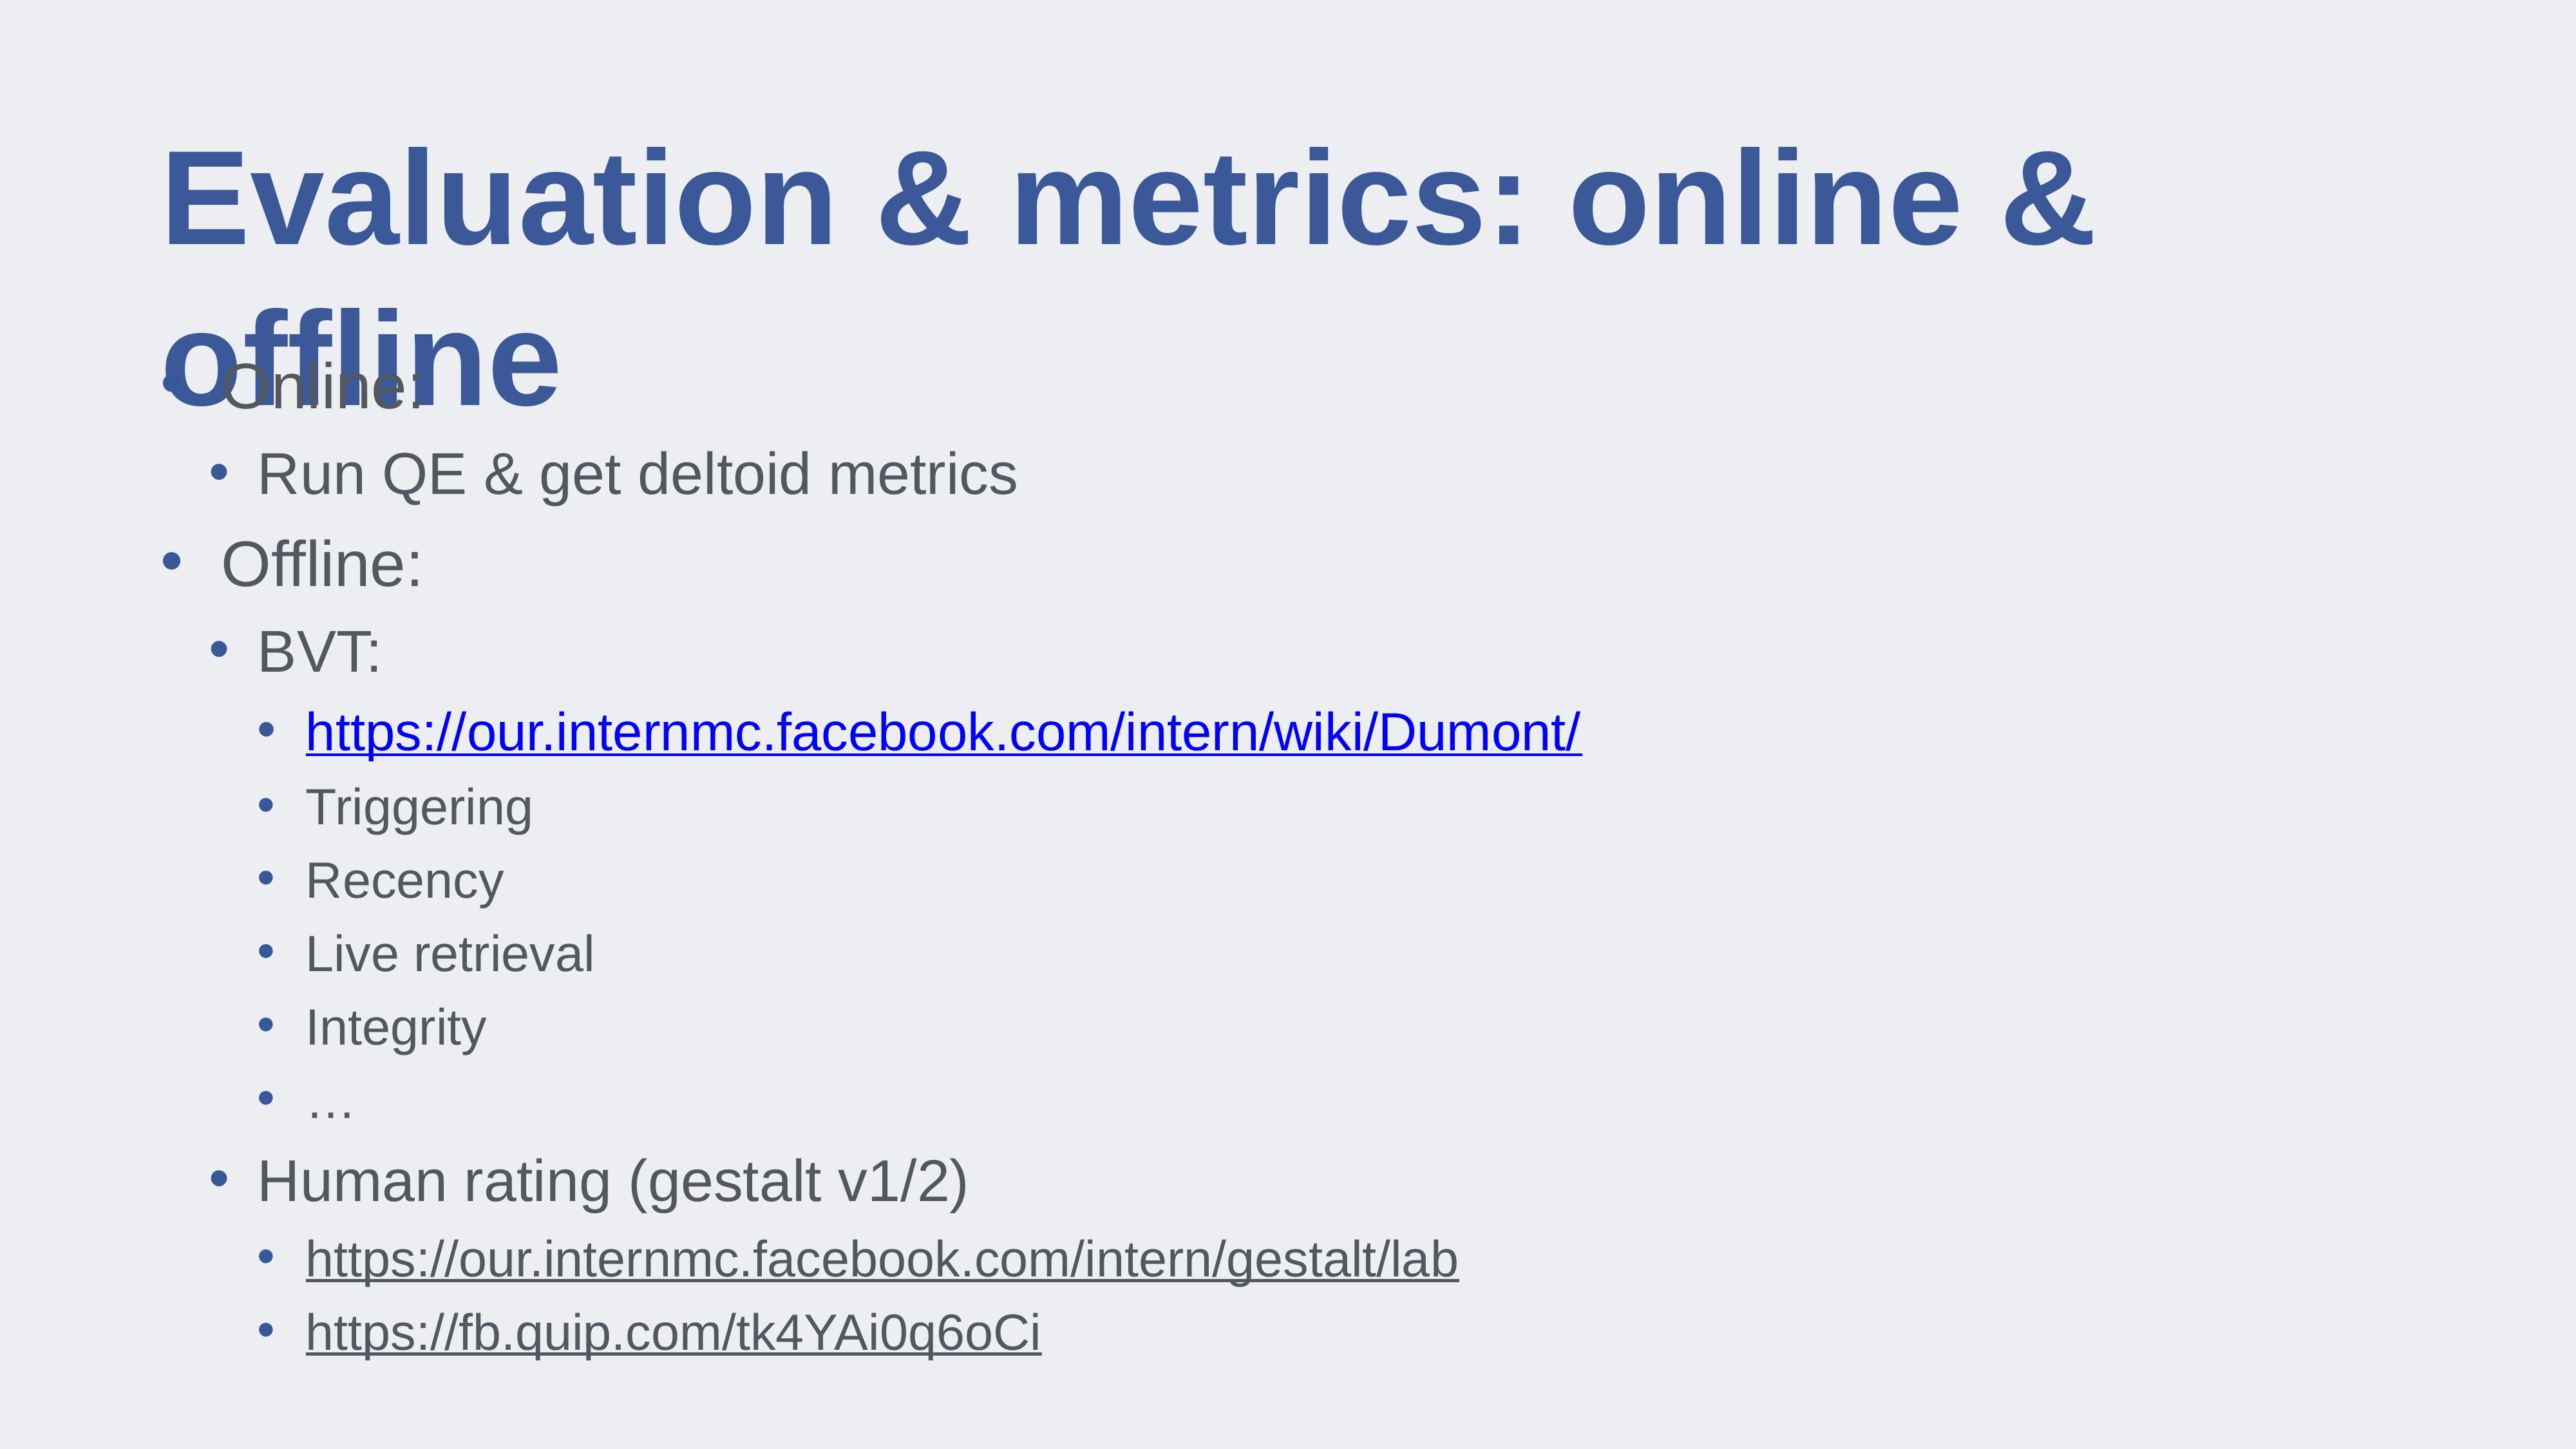

# Evaluation & metrics: online & offline
Online:
Run QE & get deltoid metrics
Offline:
BVT:
https://our.internmc.facebook.com/intern/wiki/Dumont/
Triggering
Recency
Live retrieval
Integrity
…
Human rating (gestalt v1/2)
https://our.internmc.facebook.com/intern/gestalt/lab
https://fb.quip.com/tk4YAi0q6oCi